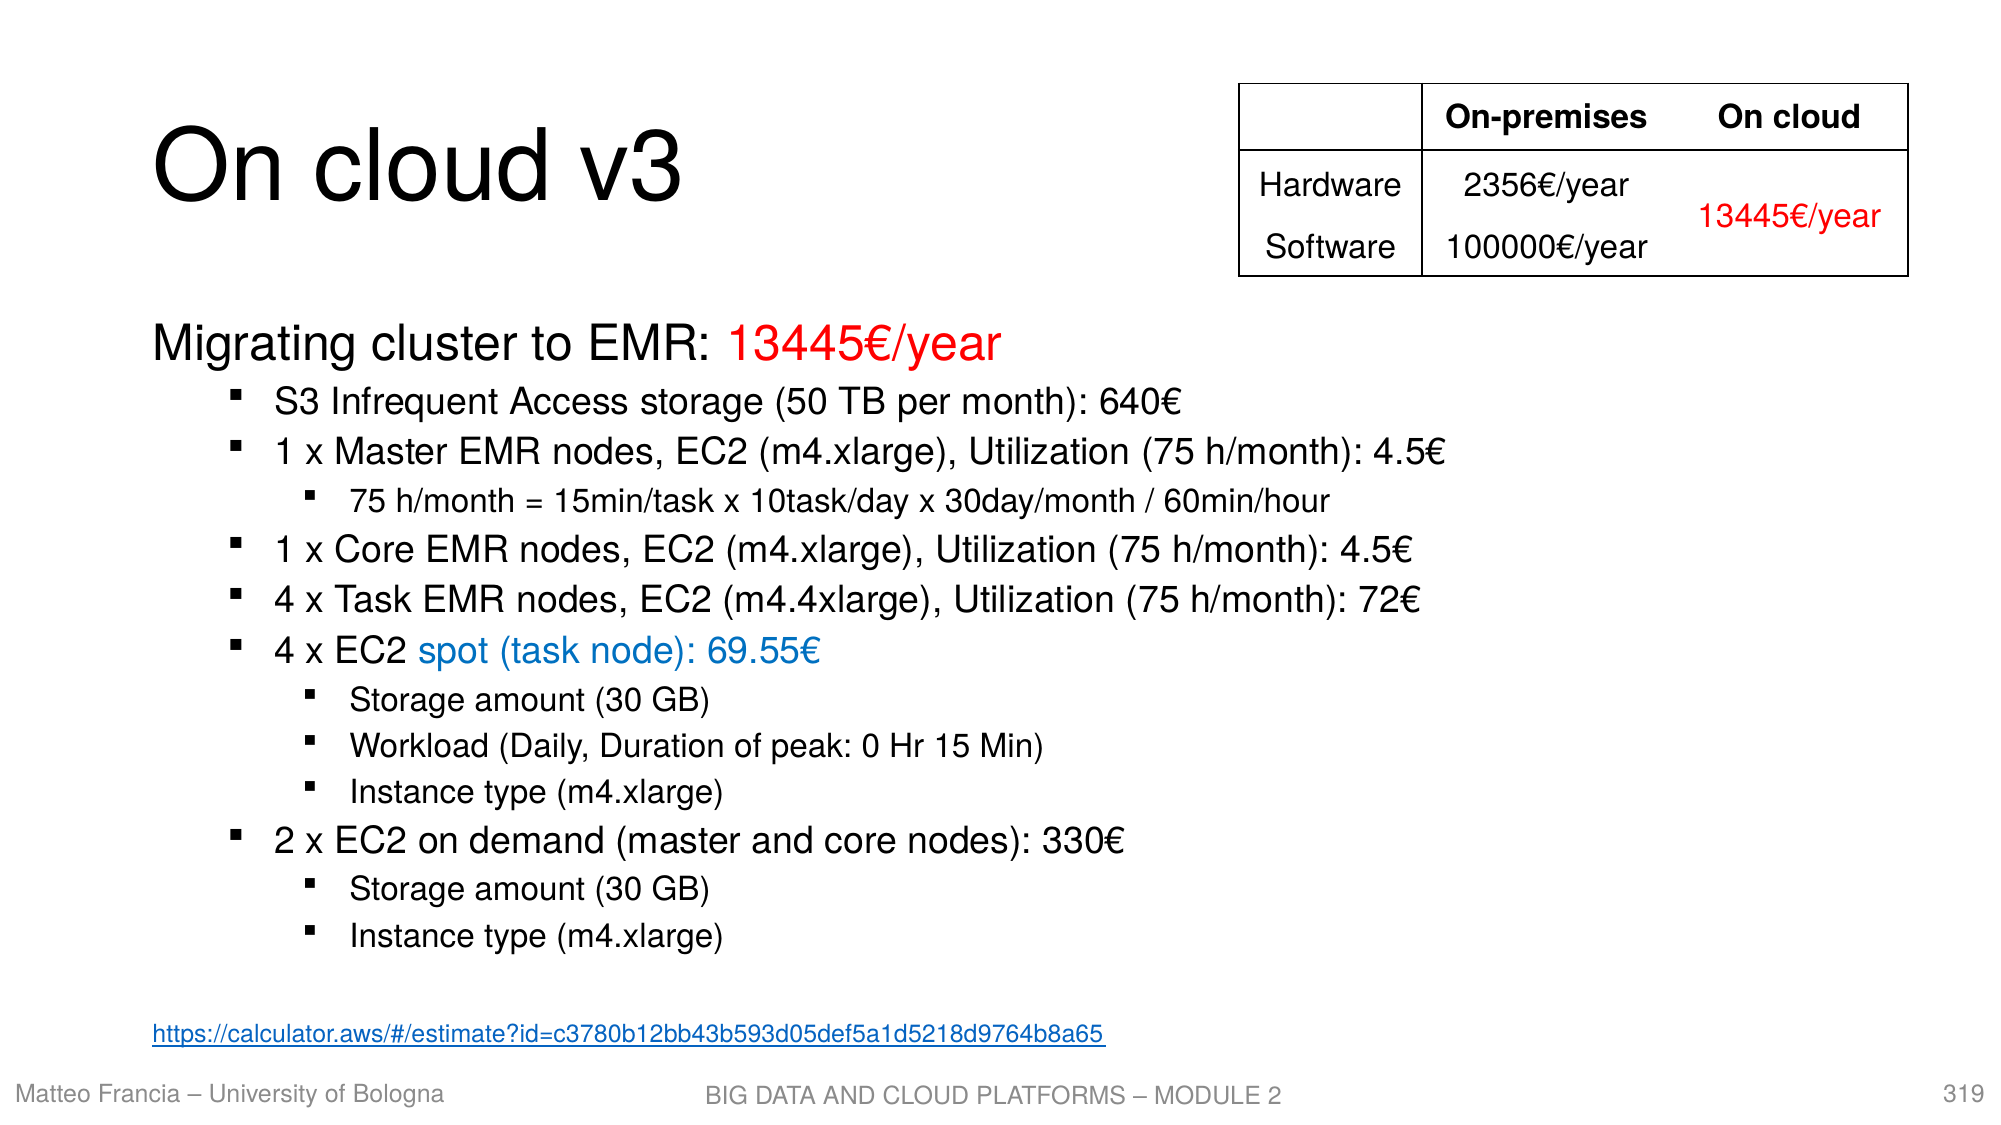

# On cloud v3
|  | On-premises | On cloud |
| --- | --- | --- |
| Hardware | 2356€/year | 13445€/year |
| Software | 100000€/year | ? |
Migrating cluster to EMR: 13445€/year
S3 Infrequent Access storage (50 TB per month): 640€
1 x Master EMR nodes, EC2 (m4.xlarge), Utilization (75 h/month): 4.5€
75 h/month = 15min/task x 10task/day x 30day/month / 60min/hour
1 x Core EMR nodes, EC2 (m4.xlarge), Utilization (75 h/month): 4.5€
4 x Task EMR nodes, EC2 (m4.4xlarge), Utilization (75 h/month): 72€
4 x EC2 spot (task node): 69.55€
Storage amount (30 GB)
Workload (Daily, Duration of peak: 0 Hr 15 Min)
Instance type (m4.xlarge)
2 x EC2 on demand (master and core nodes): 330€
Storage amount (30 GB)
Instance type (m4.xlarge)
https://calculator.aws/#/estimate?id=c3780b12bb43b593d05def5a1d5218d9764b8a65
319
Matteo Francia – University of Bologna